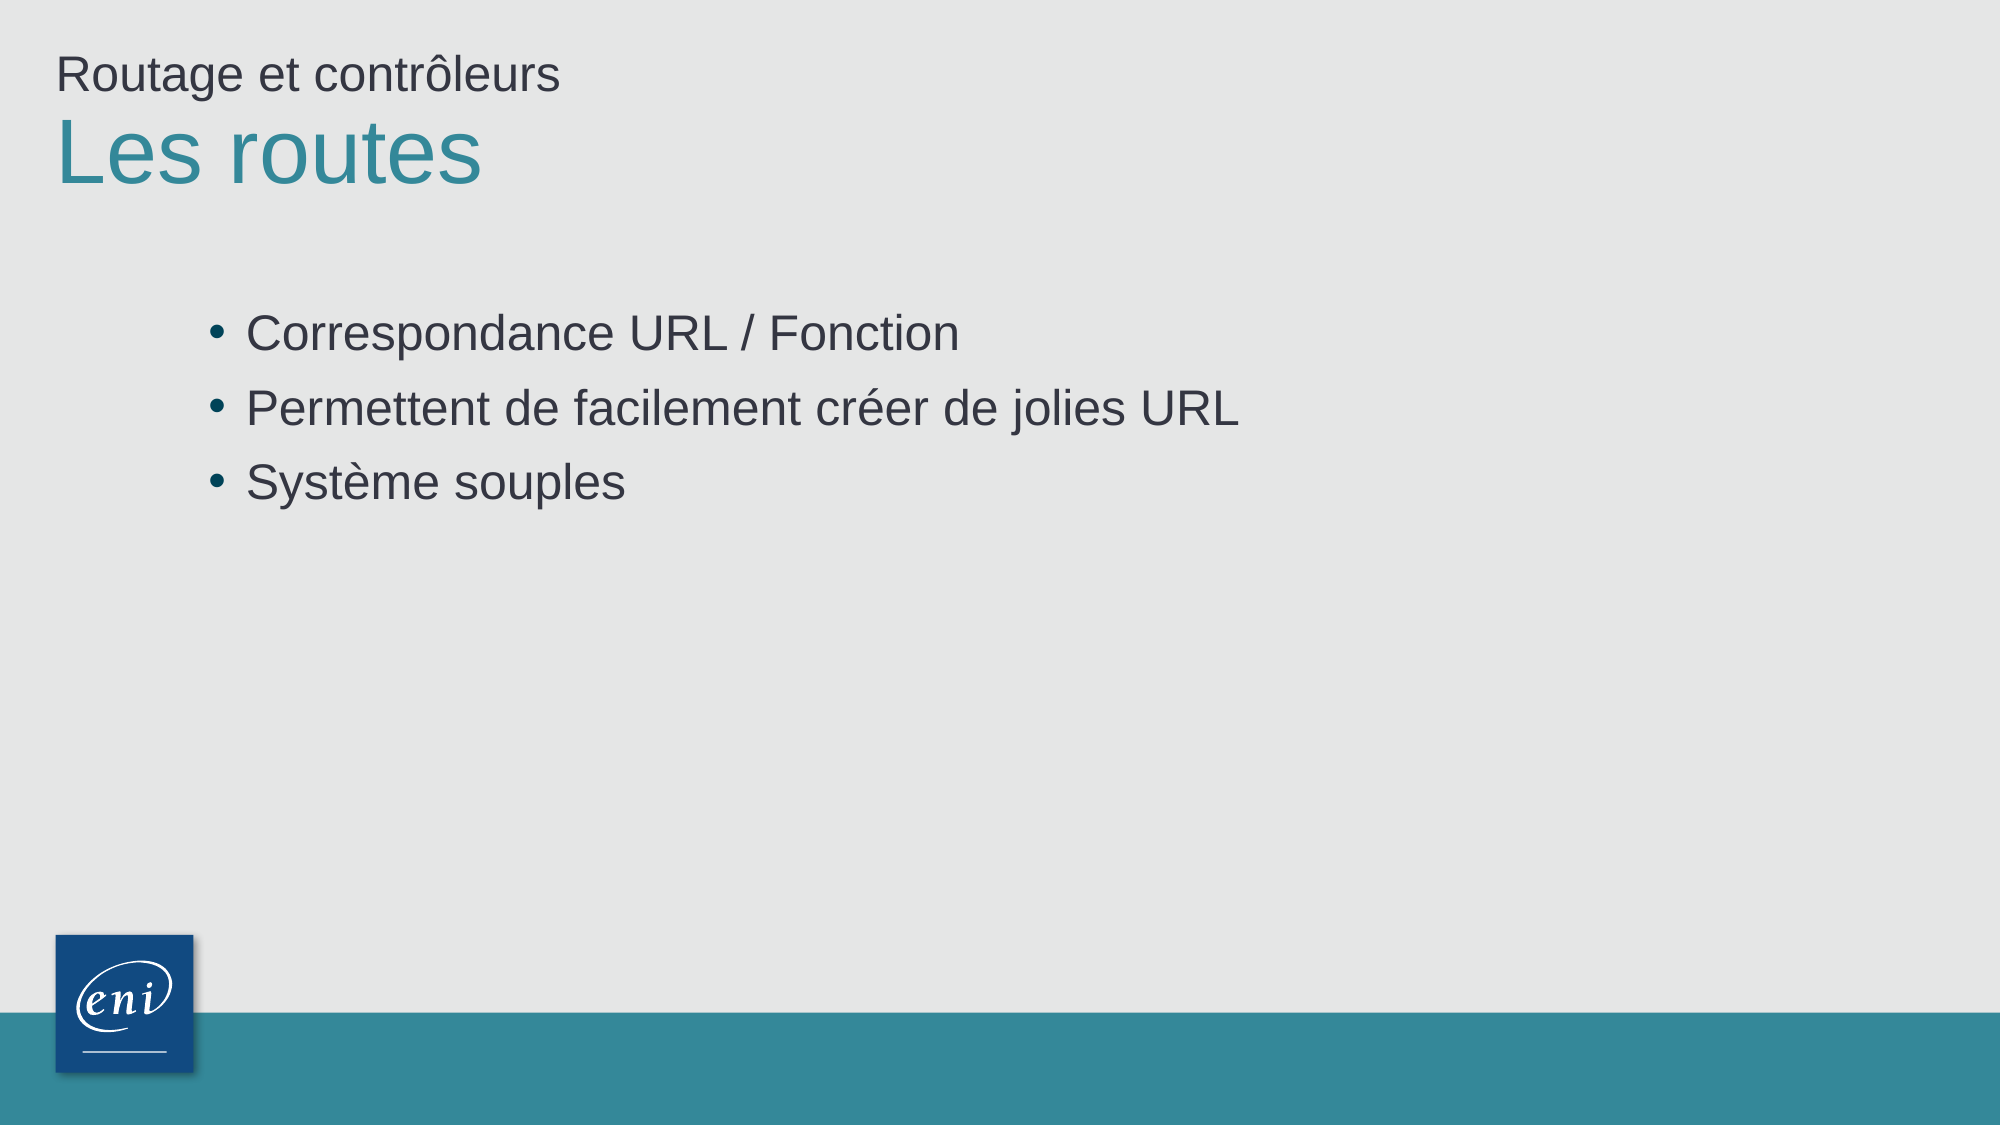

Routage et contrôleurs
# Les routes
Correspondance URL / Fonction
Permettent de facilement créer de jolies URL
Système souples